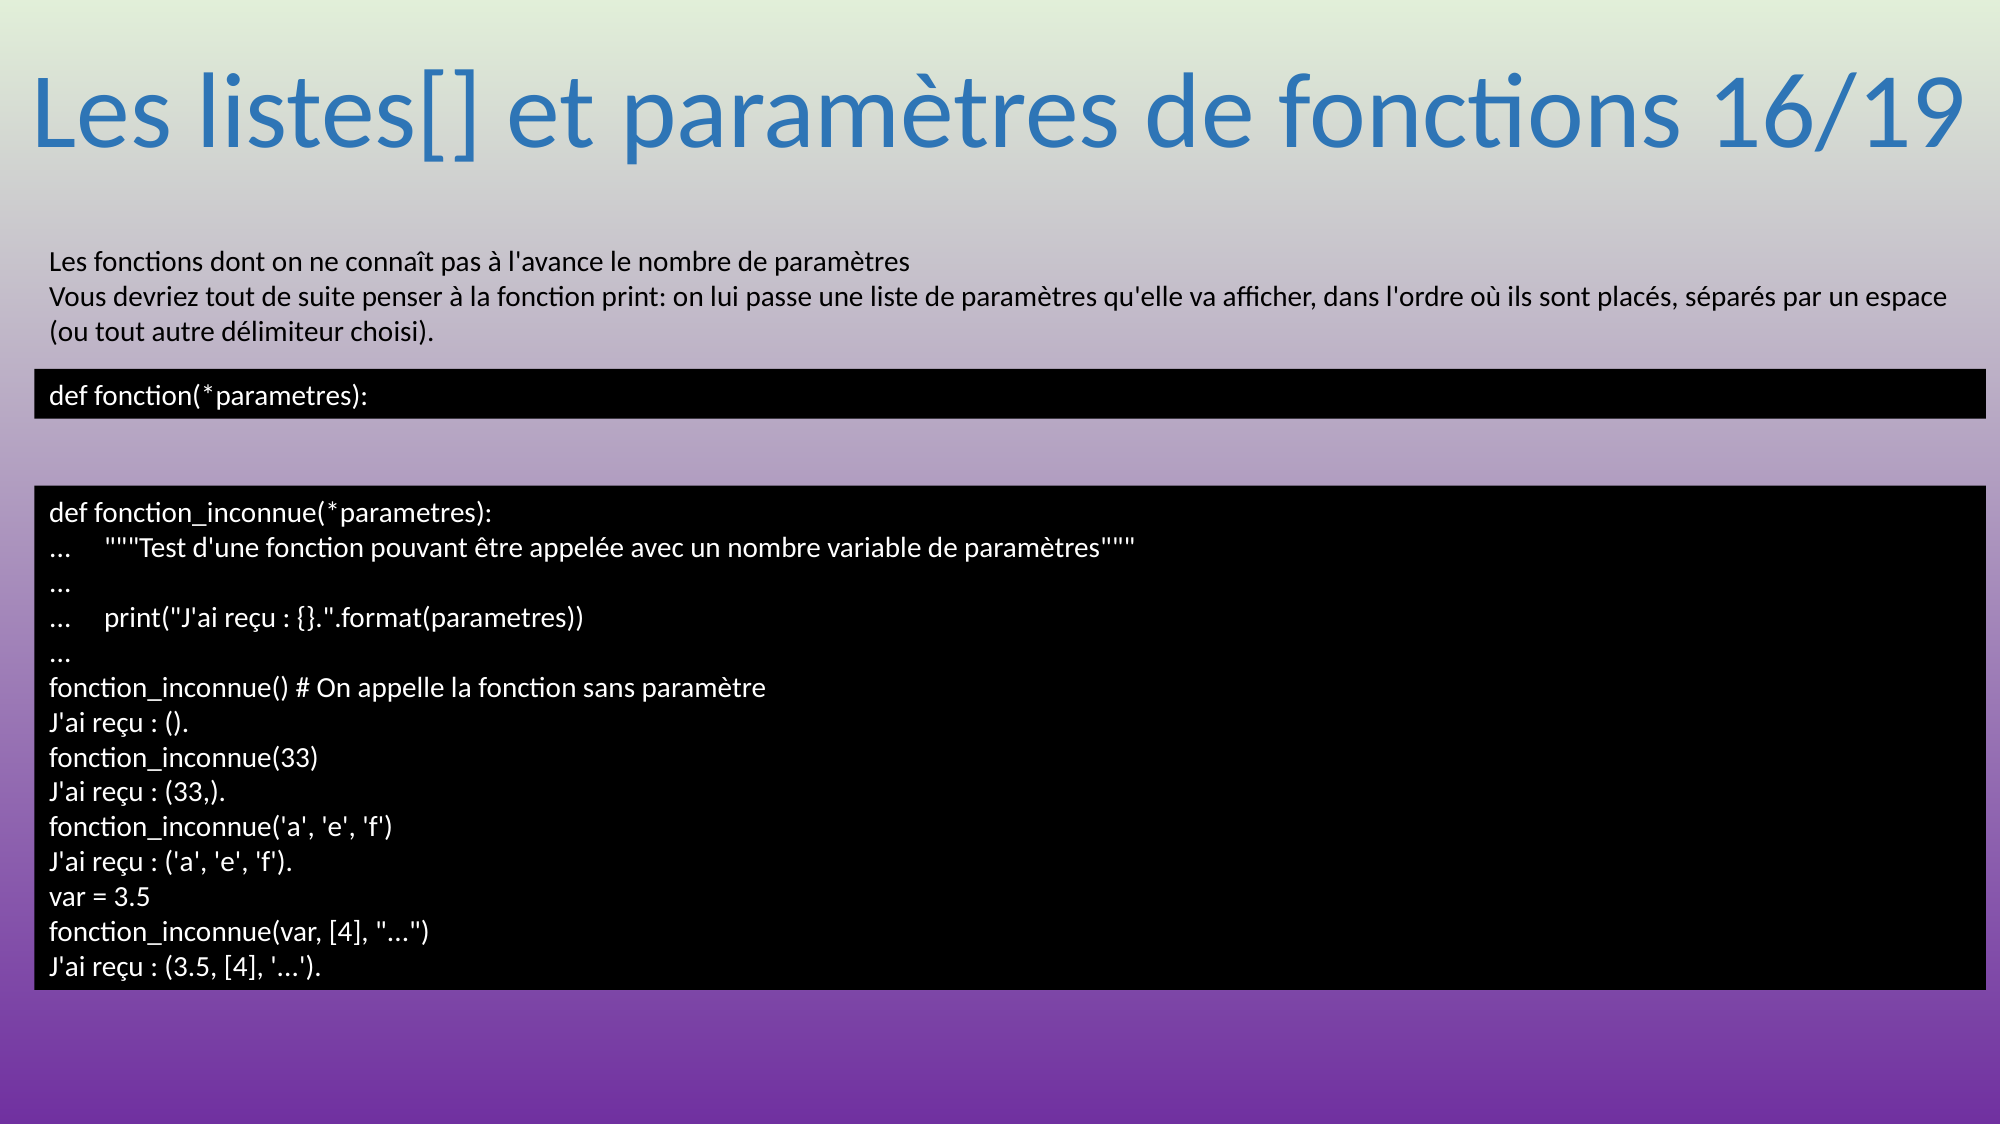

# Les listes[] et paramètres de fonctions 16/19
Les fonctions dont on ne connaît pas à l'avance le nombre de paramètres
Vous devriez tout de suite penser à la fonction print: on lui passe une liste de paramètres qu'elle va afficher, dans l'ordre où ils sont placés, séparés par un espace (ou tout autre délimiteur choisi).
def fonction(*parametres):
def fonction_inconnue(*parametres):
...     """Test d'une fonction pouvant être appelée avec un nombre variable de paramètres"""
...
...     print("J'ai reçu : {}.".format(parametres))
...
fonction_inconnue() # On appelle la fonction sans paramètre
J'ai reçu : ().
fonction_inconnue(33)
J'ai reçu : (33,).
fonction_inconnue('a', 'e', 'f')
J'ai reçu : ('a', 'e', 'f').
var = 3.5
fonction_inconnue(var, [4], "...")
J'ai reçu : (3.5, [4], '...').

156